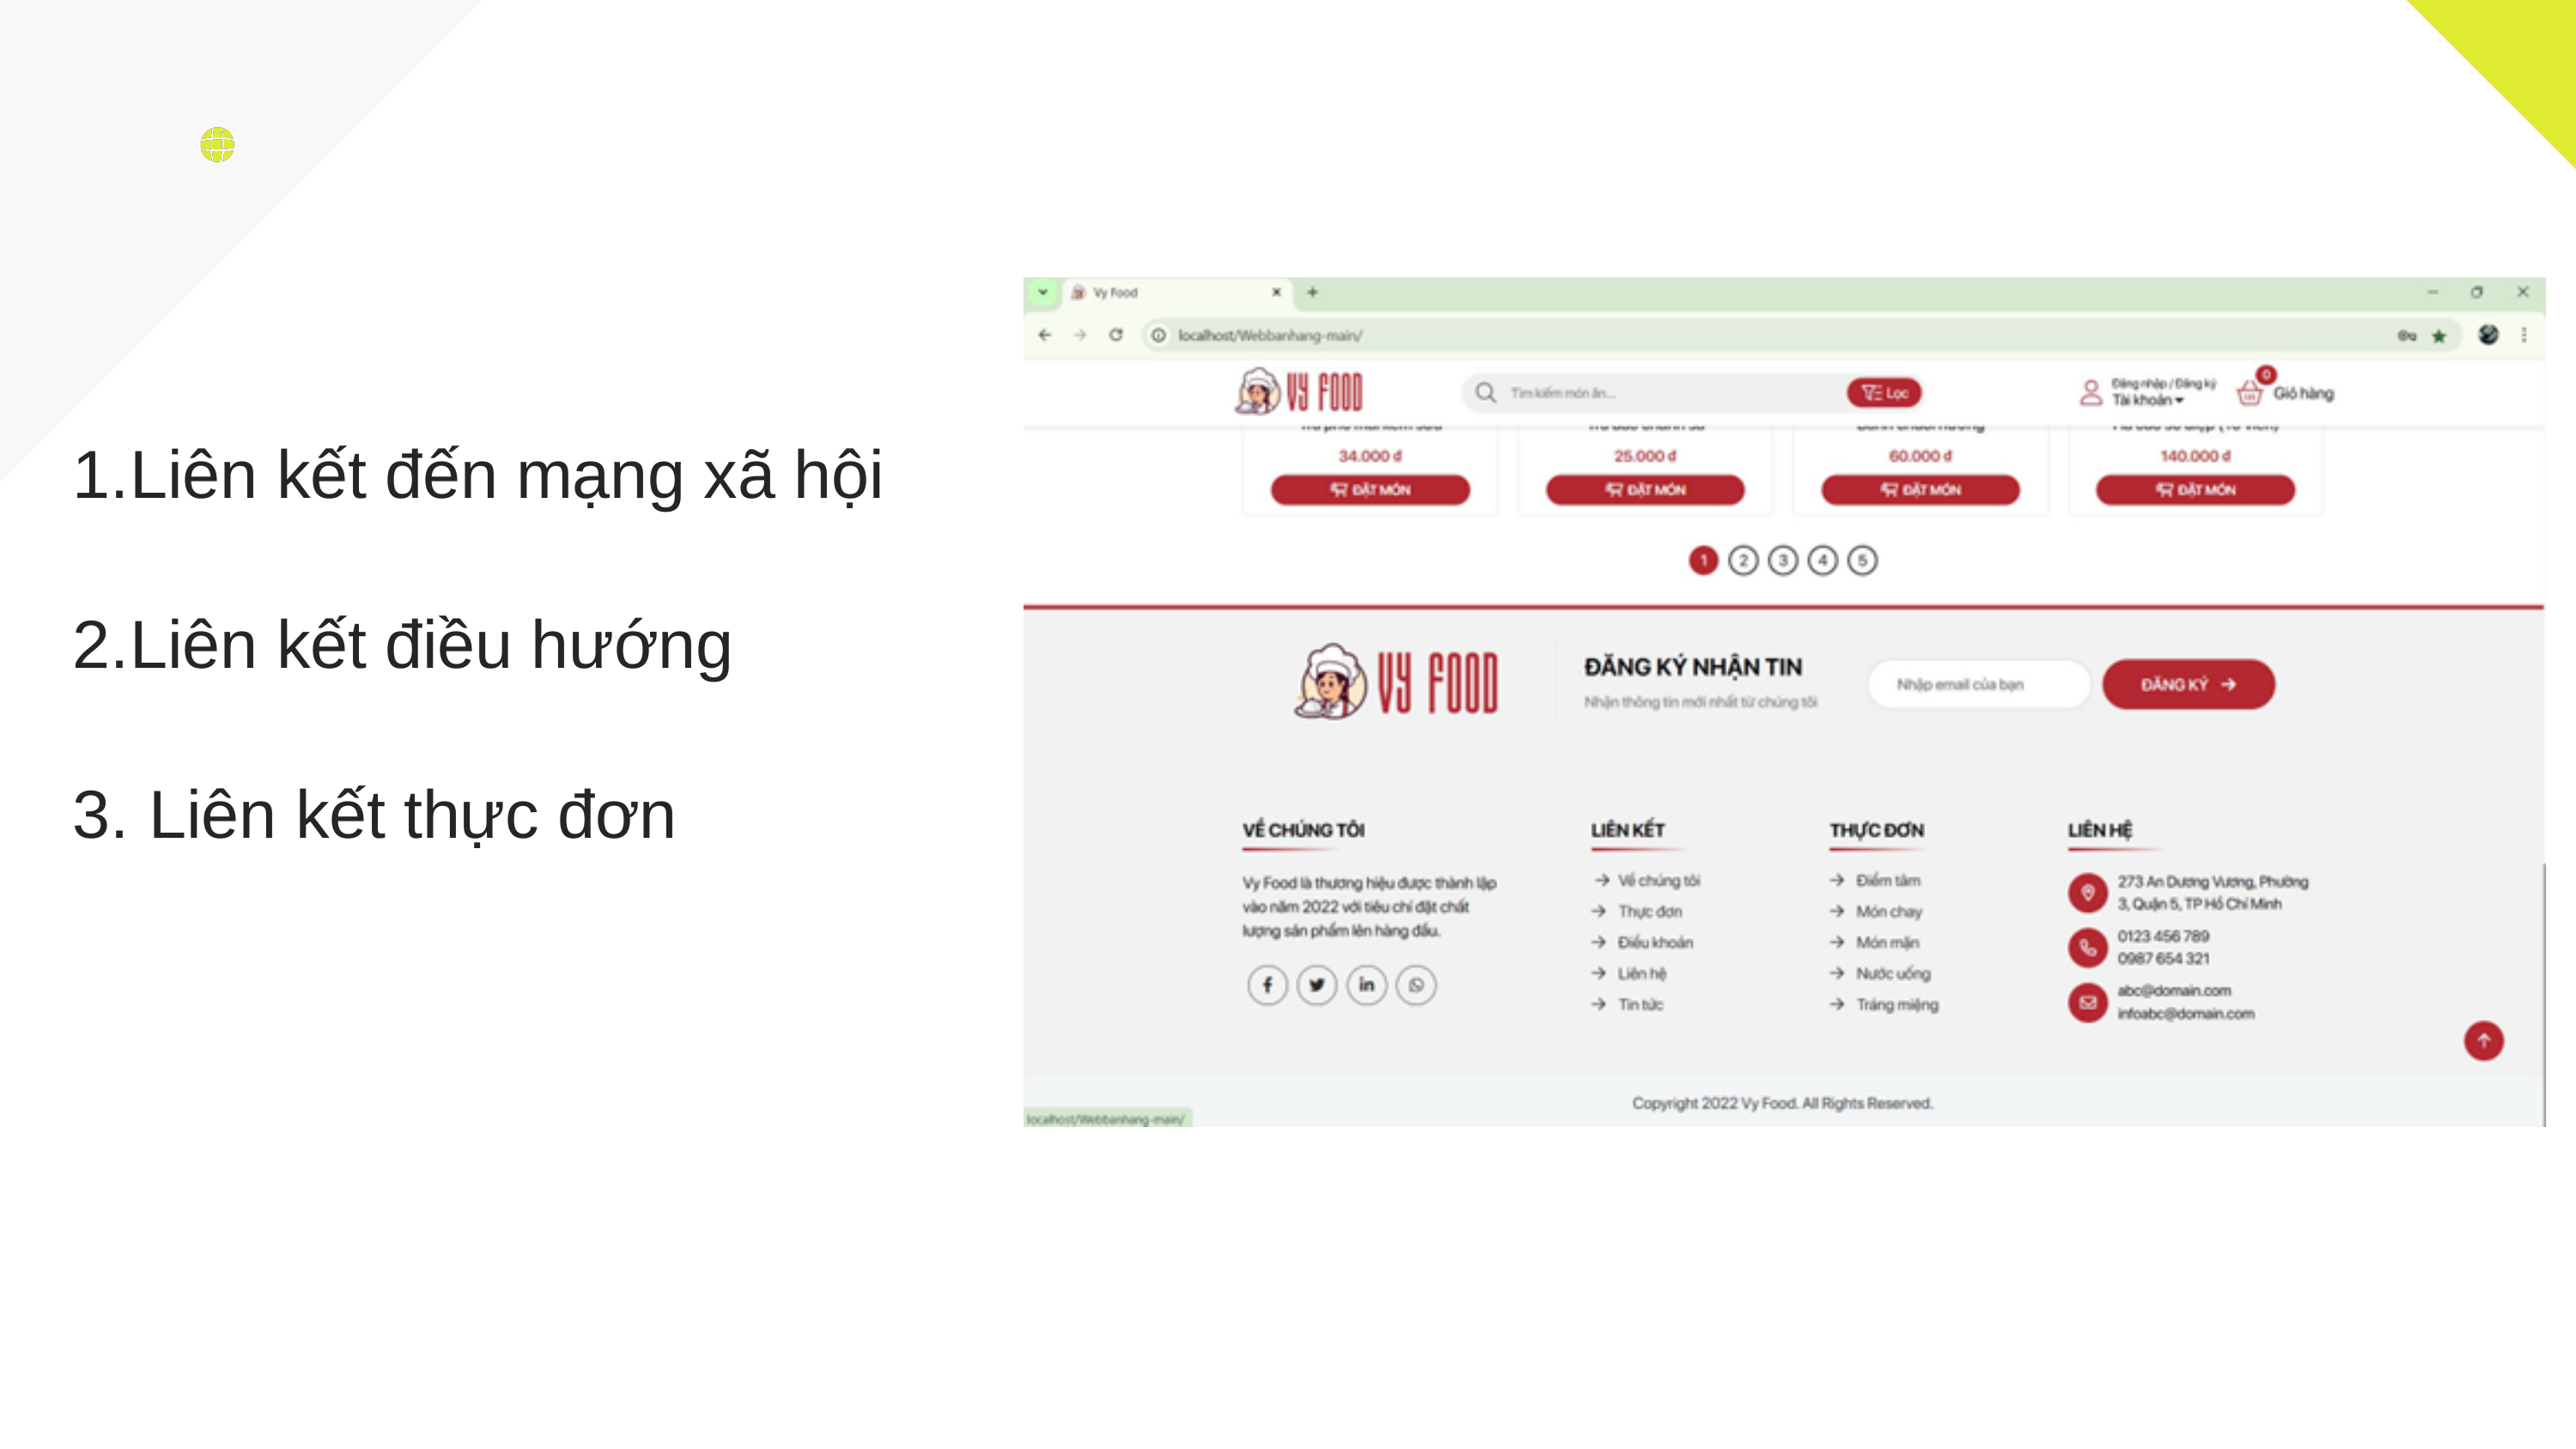

Liên kết đến mạng xã hội
Liên kết điều hướng
 Liên kết thực đơn